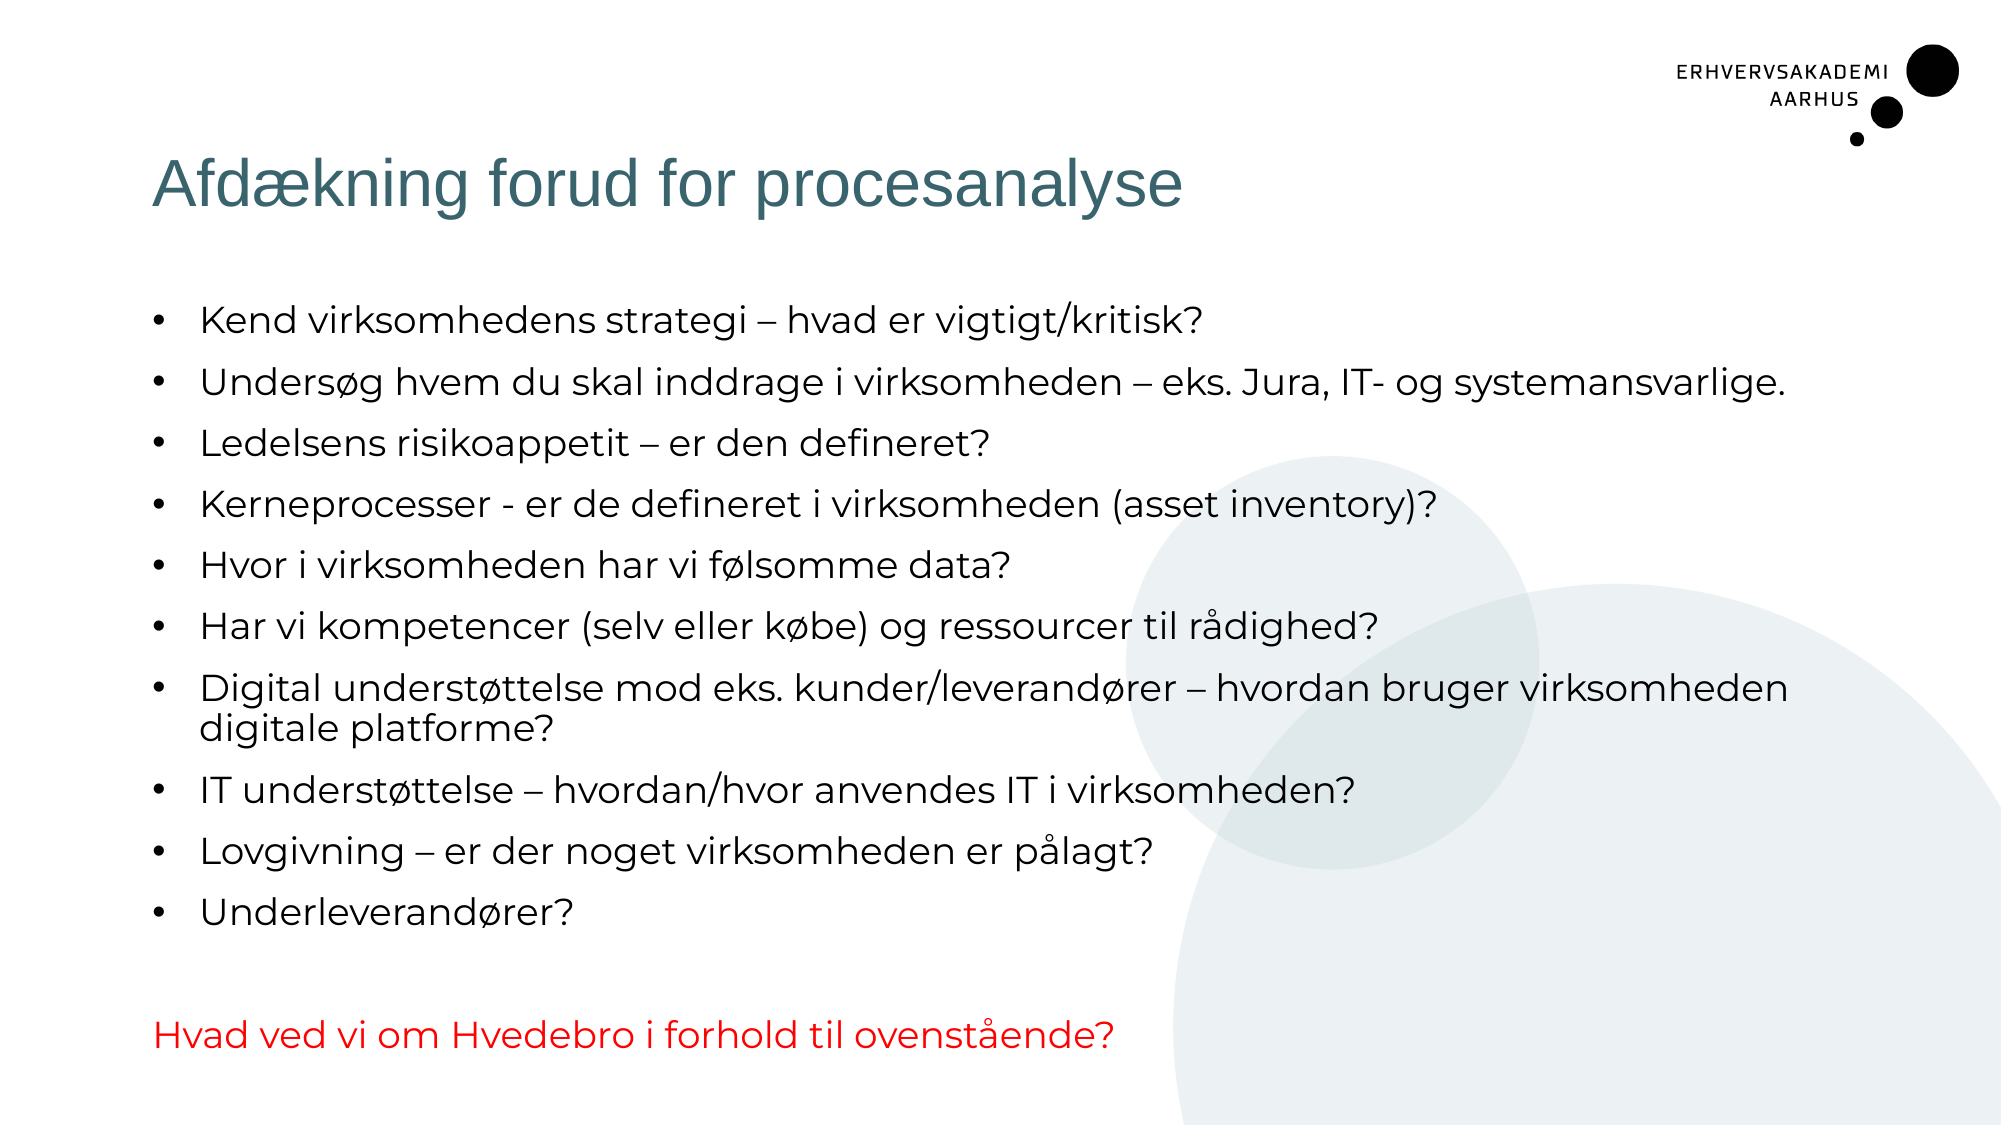

# Afdækning forud for procesanalyse
Kend virksomhedens strategi – hvad er vigtigt/kritisk?
Undersøg hvem du skal inddrage i virksomheden – eks. Jura, IT- og systemansvarlige.
Ledelsens risikoappetit – er den defineret?
Kerneprocesser - er de defineret i virksomheden (asset inventory)?
Hvor i virksomheden har vi følsomme data?
Har vi kompetencer (selv eller købe) og ressourcer til rådighed?
Digital understøttelse mod eks. kunder/leverandører – hvordan bruger virksomheden digitale platforme?
IT understøttelse – hvordan/hvor anvendes IT i virksomheden?
Lovgivning – er der noget virksomheden er pålagt?
Underleverandører?

Hvad ved vi om Hvedebro i forhold til ovenstående?